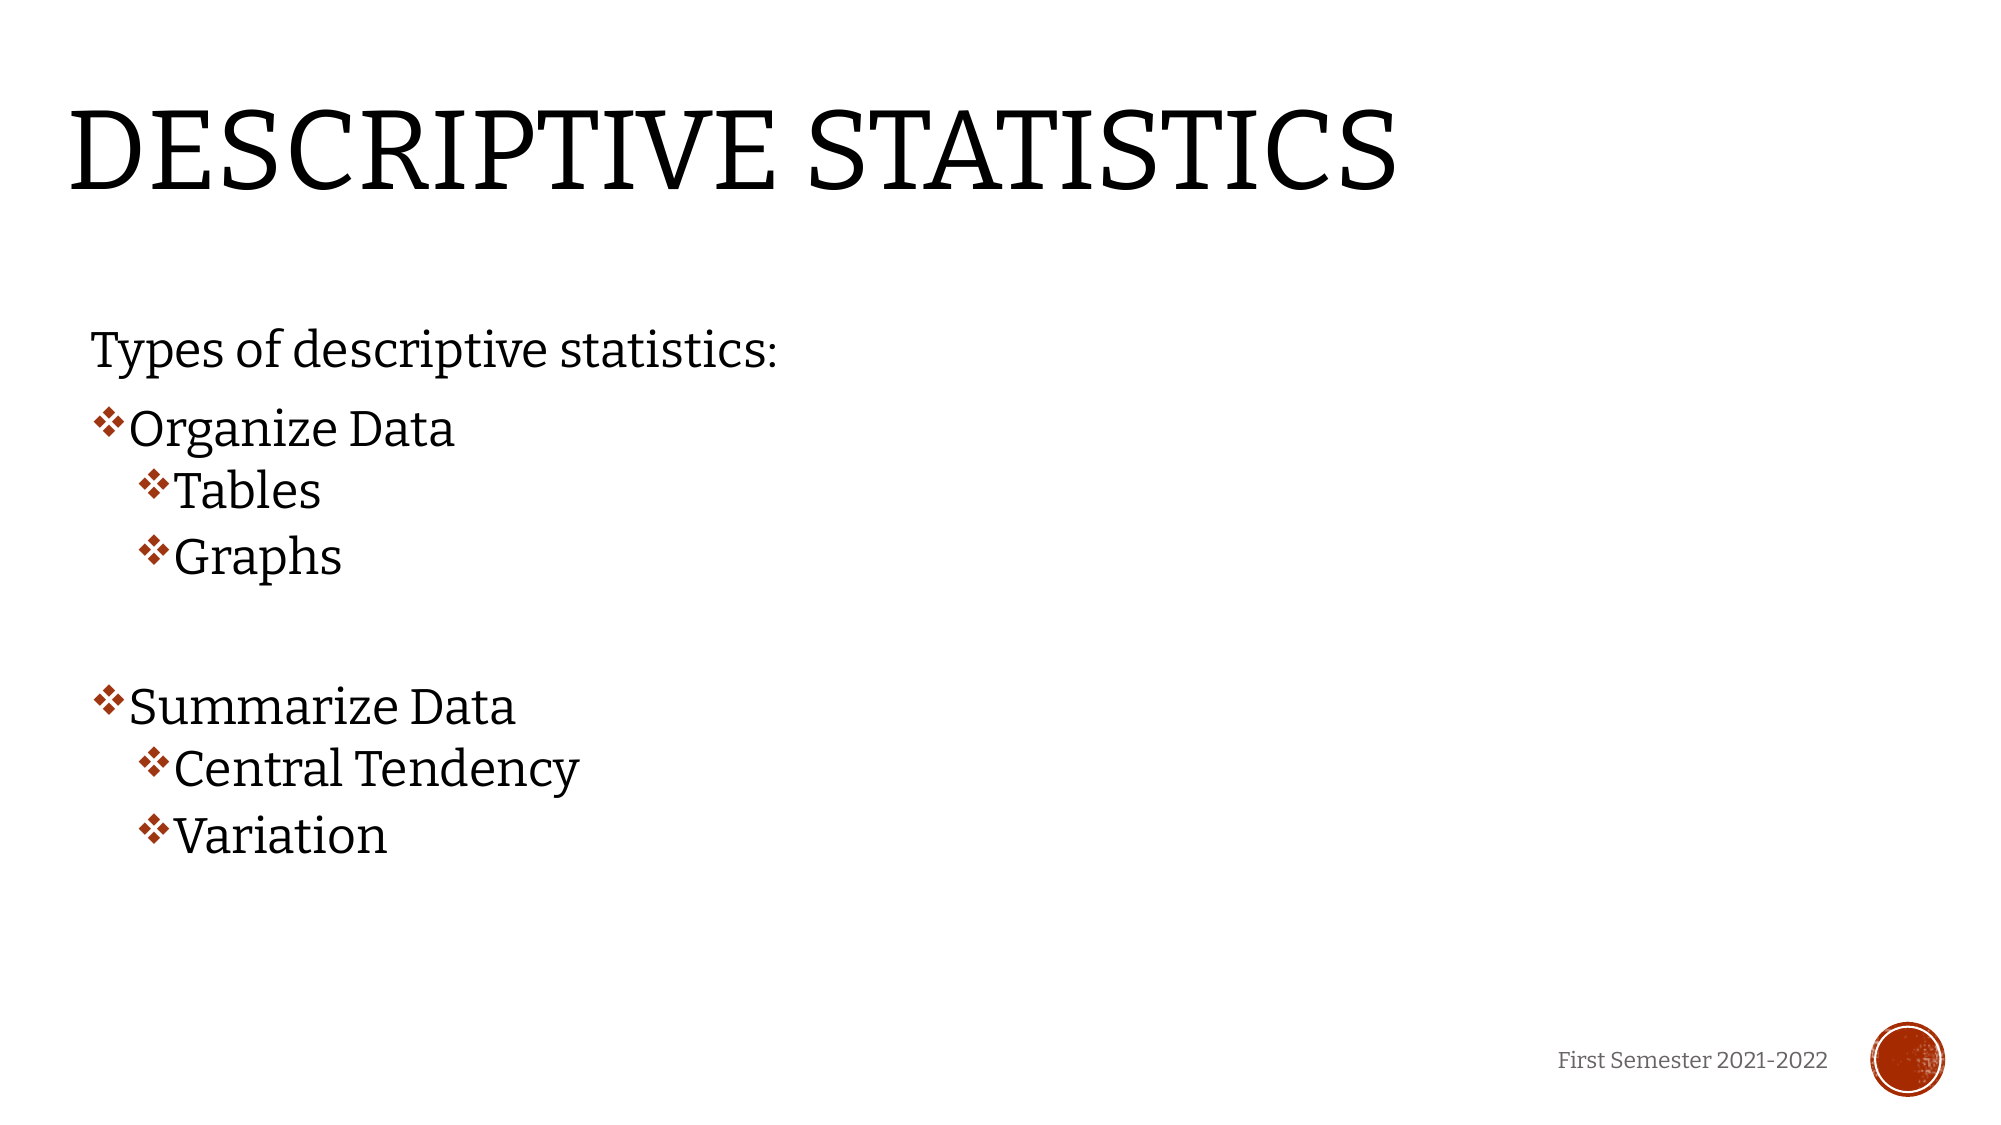

# Descriptive Statistics
Types of descriptive statistics:
Organize Data
Tables
Graphs

Summarize Data
Central Tendency
Variation

First Semester 2021-2022